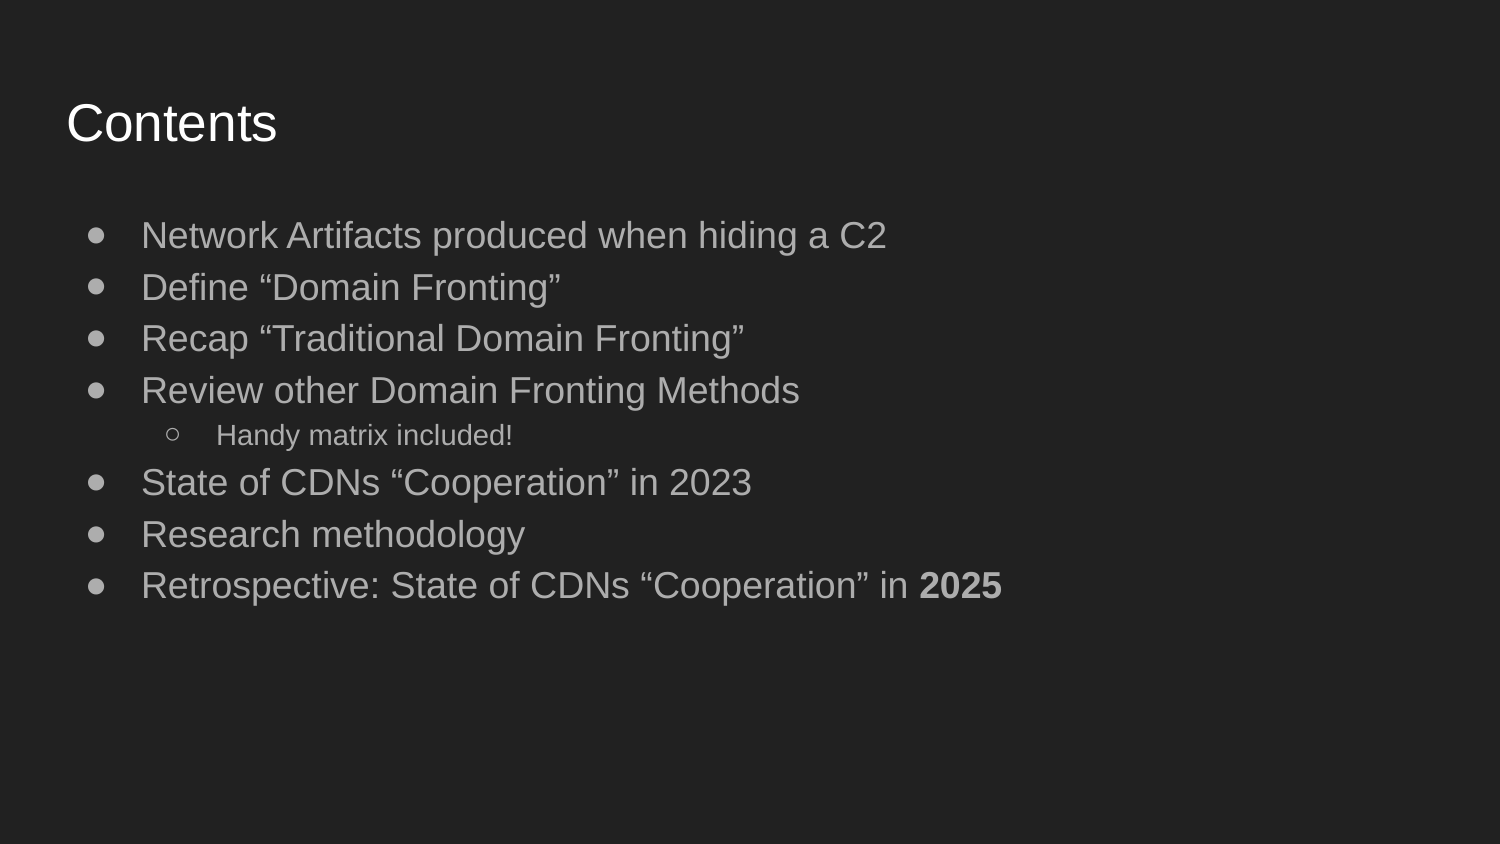

# Contents
Network Artifacts produced when hiding a C2
Define “Domain Fronting”
Recap “Traditional Domain Fronting”
Review other Domain Fronting Methods
Handy matrix included!
State of CDNs “Cooperation” in 2023
Research methodology
Retrospective: State of CDNs “Cooperation” in 2025